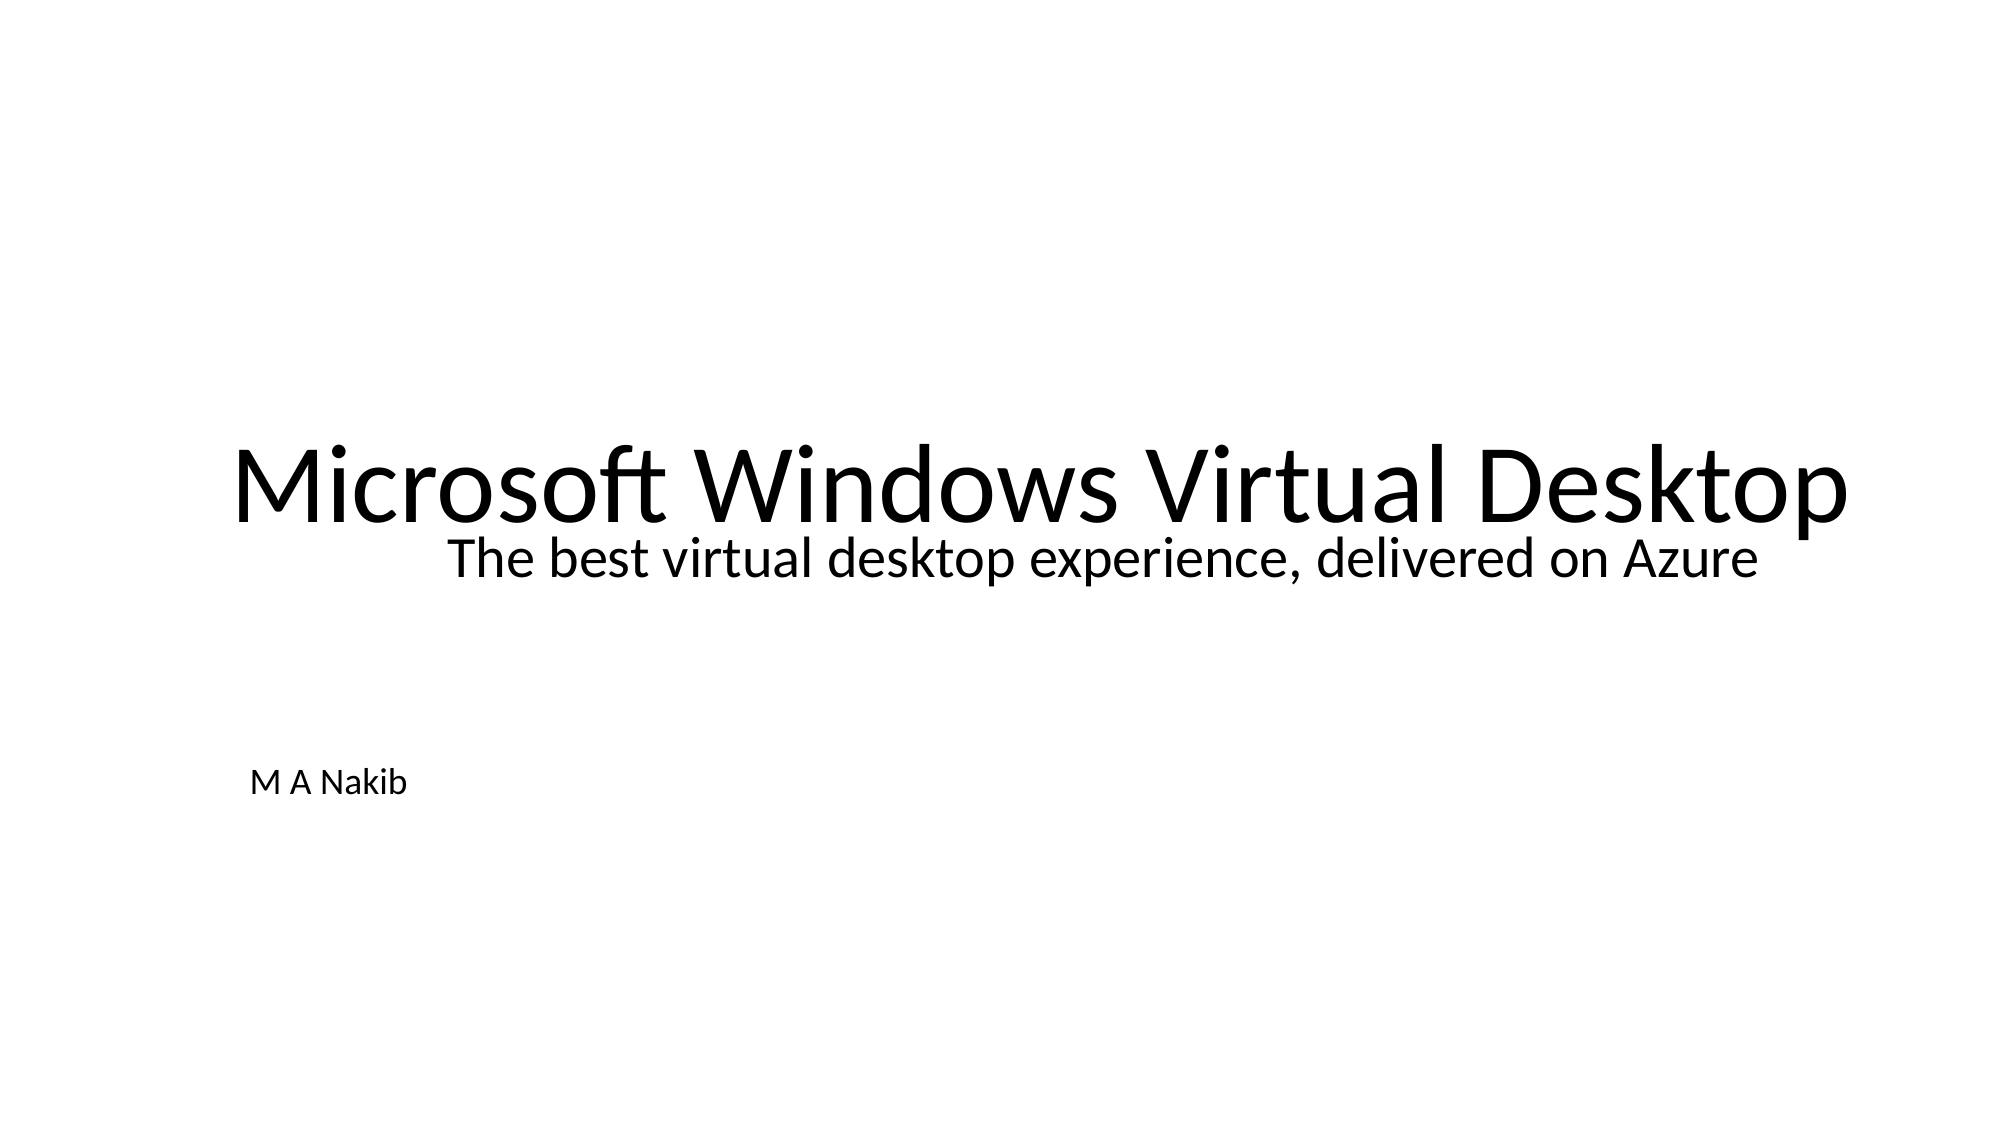

Microsoft Windows Virtual Desktop
The best virtual desktop experience, delivered on Azure
M A Nakib